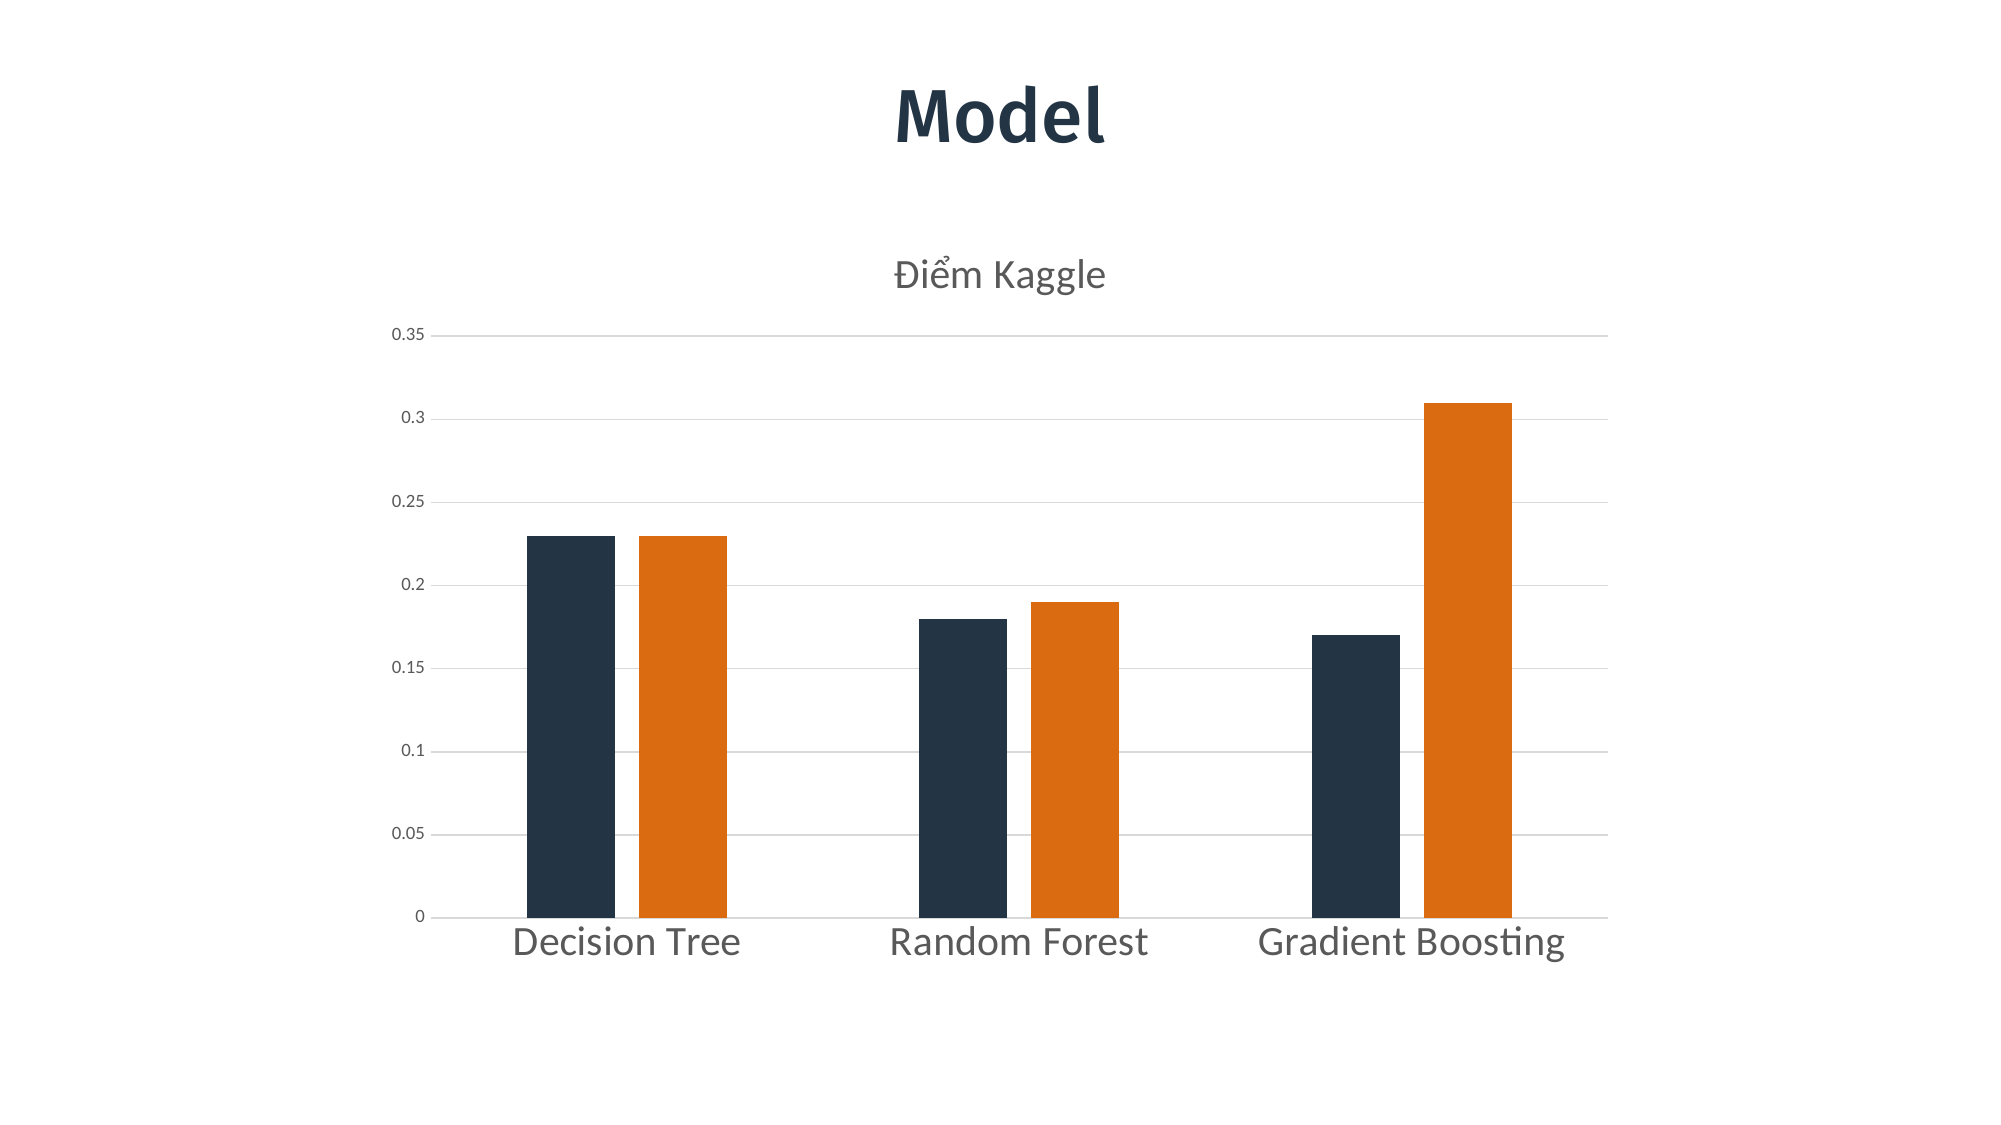

Model

### Chart: Điểm Kaggle

| Category | score | Grid |
|---|---|---|
| Decision Tree | 0.23 | 0.23 |
| Random Forest | 0.18 | 0.19 |
| Gradient Boosting | 0.17 | 0.31 |